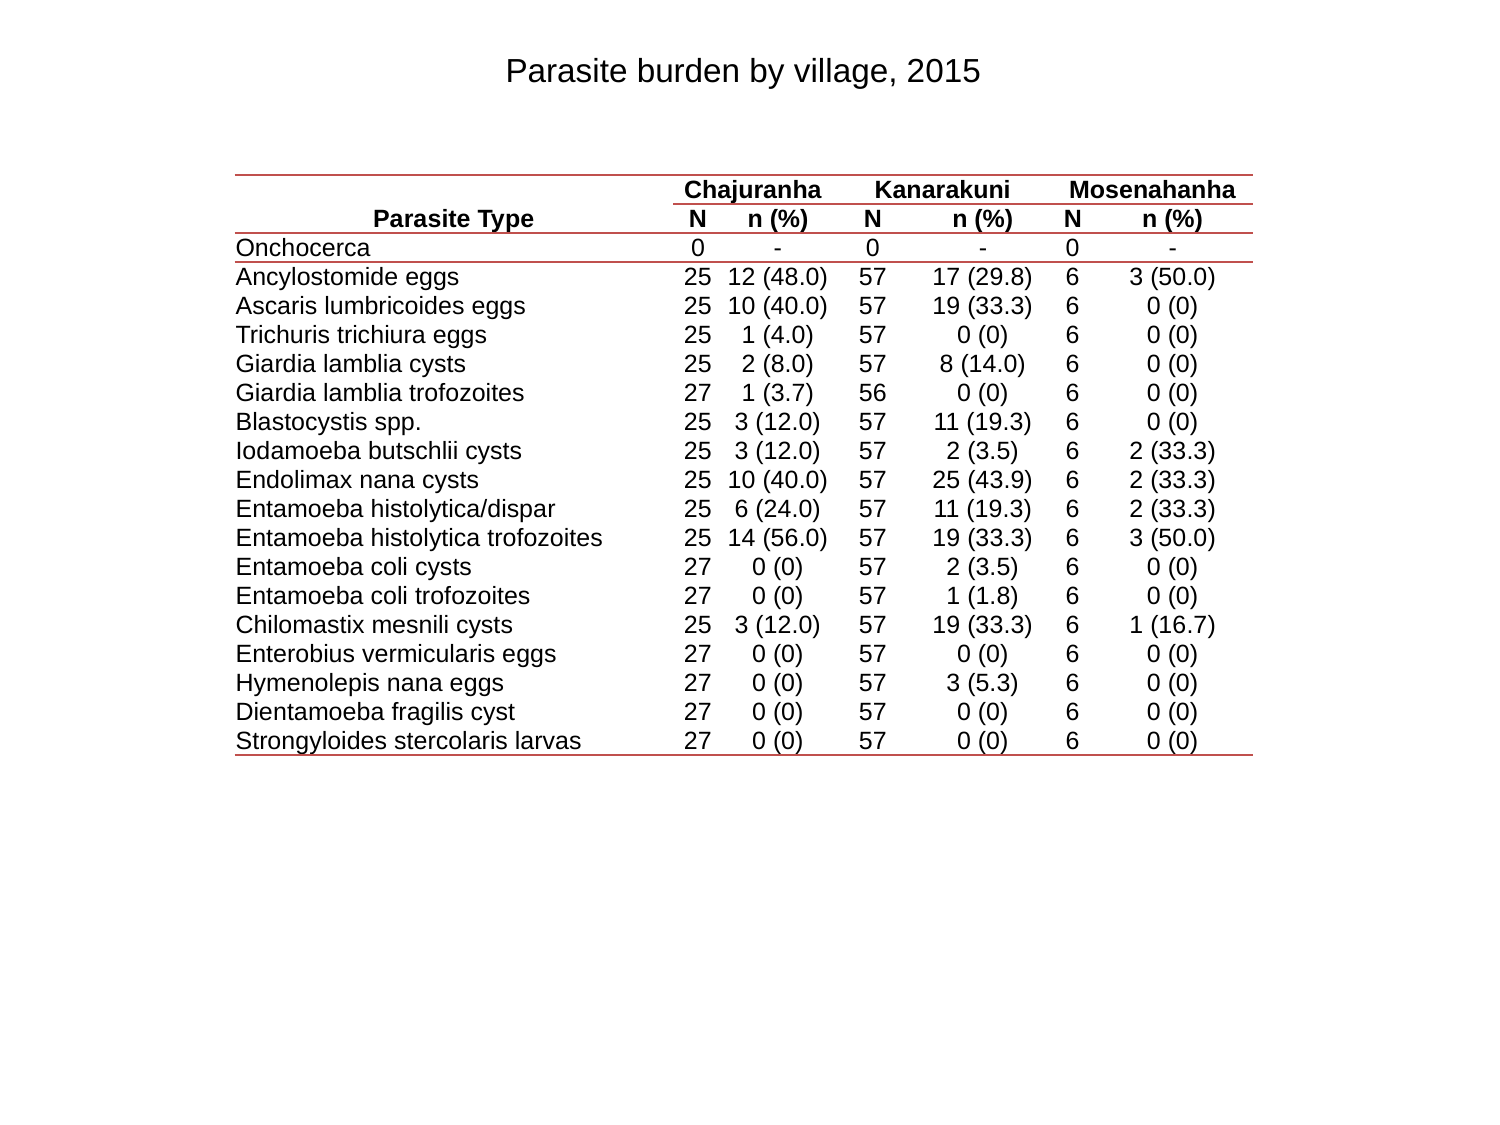

Parasite burden by village, 2015
| Parasite Type | Chajuranha |  | Kanarakuni |  | Mosenahanha |  |
| --- | --- | --- | --- | --- | --- | --- |
|  | N | n (%) | N | n (%) | N | n (%) |
| Onchocerca | 0 | - | 0 | - | 0 | - |
| Ancylostomide eggs | 25 | 12 (48.0) | 57 | 17 (29.8) | 6 | 3 (50.0) |
| Ascaris lumbricoides eggs | 25 | 10 (40.0) | 57 | 19 (33.3) | 6 | 0 (0) |
| Trichuris trichiura eggs | 25 | 1 (4.0) | 57 | 0 (0) | 6 | 0 (0) |
| Giardia lamblia cysts | 25 | 2 (8.0) | 57 | 8 (14.0) | 6 | 0 (0) |
| Giardia lamblia trofozoites | 27 | 1 (3.7) | 56 | 0 (0) | 6 | 0 (0) |
| Blastocystis spp. | 25 | 3 (12.0) | 57 | 11 (19.3) | 6 | 0 (0) |
| Iodamoeba butschlii cysts | 25 | 3 (12.0) | 57 | 2 (3.5) | 6 | 2 (33.3) |
| Endolimax nana cysts | 25 | 10 (40.0) | 57 | 25 (43.9) | 6 | 2 (33.3) |
| Entamoeba histolytica/dispar | 25 | 6 (24.0) | 57 | 11 (19.3) | 6 | 2 (33.3) |
| Entamoeba histolytica trofozoites | 25 | 14 (56.0) | 57 | 19 (33.3) | 6 | 3 (50.0) |
| Entamoeba coli cysts | 27 | 0 (0) | 57 | 2 (3.5) | 6 | 0 (0) |
| Entamoeba coli trofozoites | 27 | 0 (0) | 57 | 1 (1.8) | 6 | 0 (0) |
| Chilomastix mesnili cysts | 25 | 3 (12.0) | 57 | 19 (33.3) | 6 | 1 (16.7) |
| Enterobius vermicularis eggs | 27 | 0 (0) | 57 | 0 (0) | 6 | 0 (0) |
| Hymenolepis nana eggs | 27 | 0 (0) | 57 | 3 (5.3) | 6 | 0 (0) |
| Dientamoeba fragilis cyst | 27 | 0 (0) | 57 | 0 (0) | 6 | 0 (0) |
| Strongyloides stercolaris larvas | 27 | 0 (0) | 57 | 0 (0) | 6 | 0 (0) |